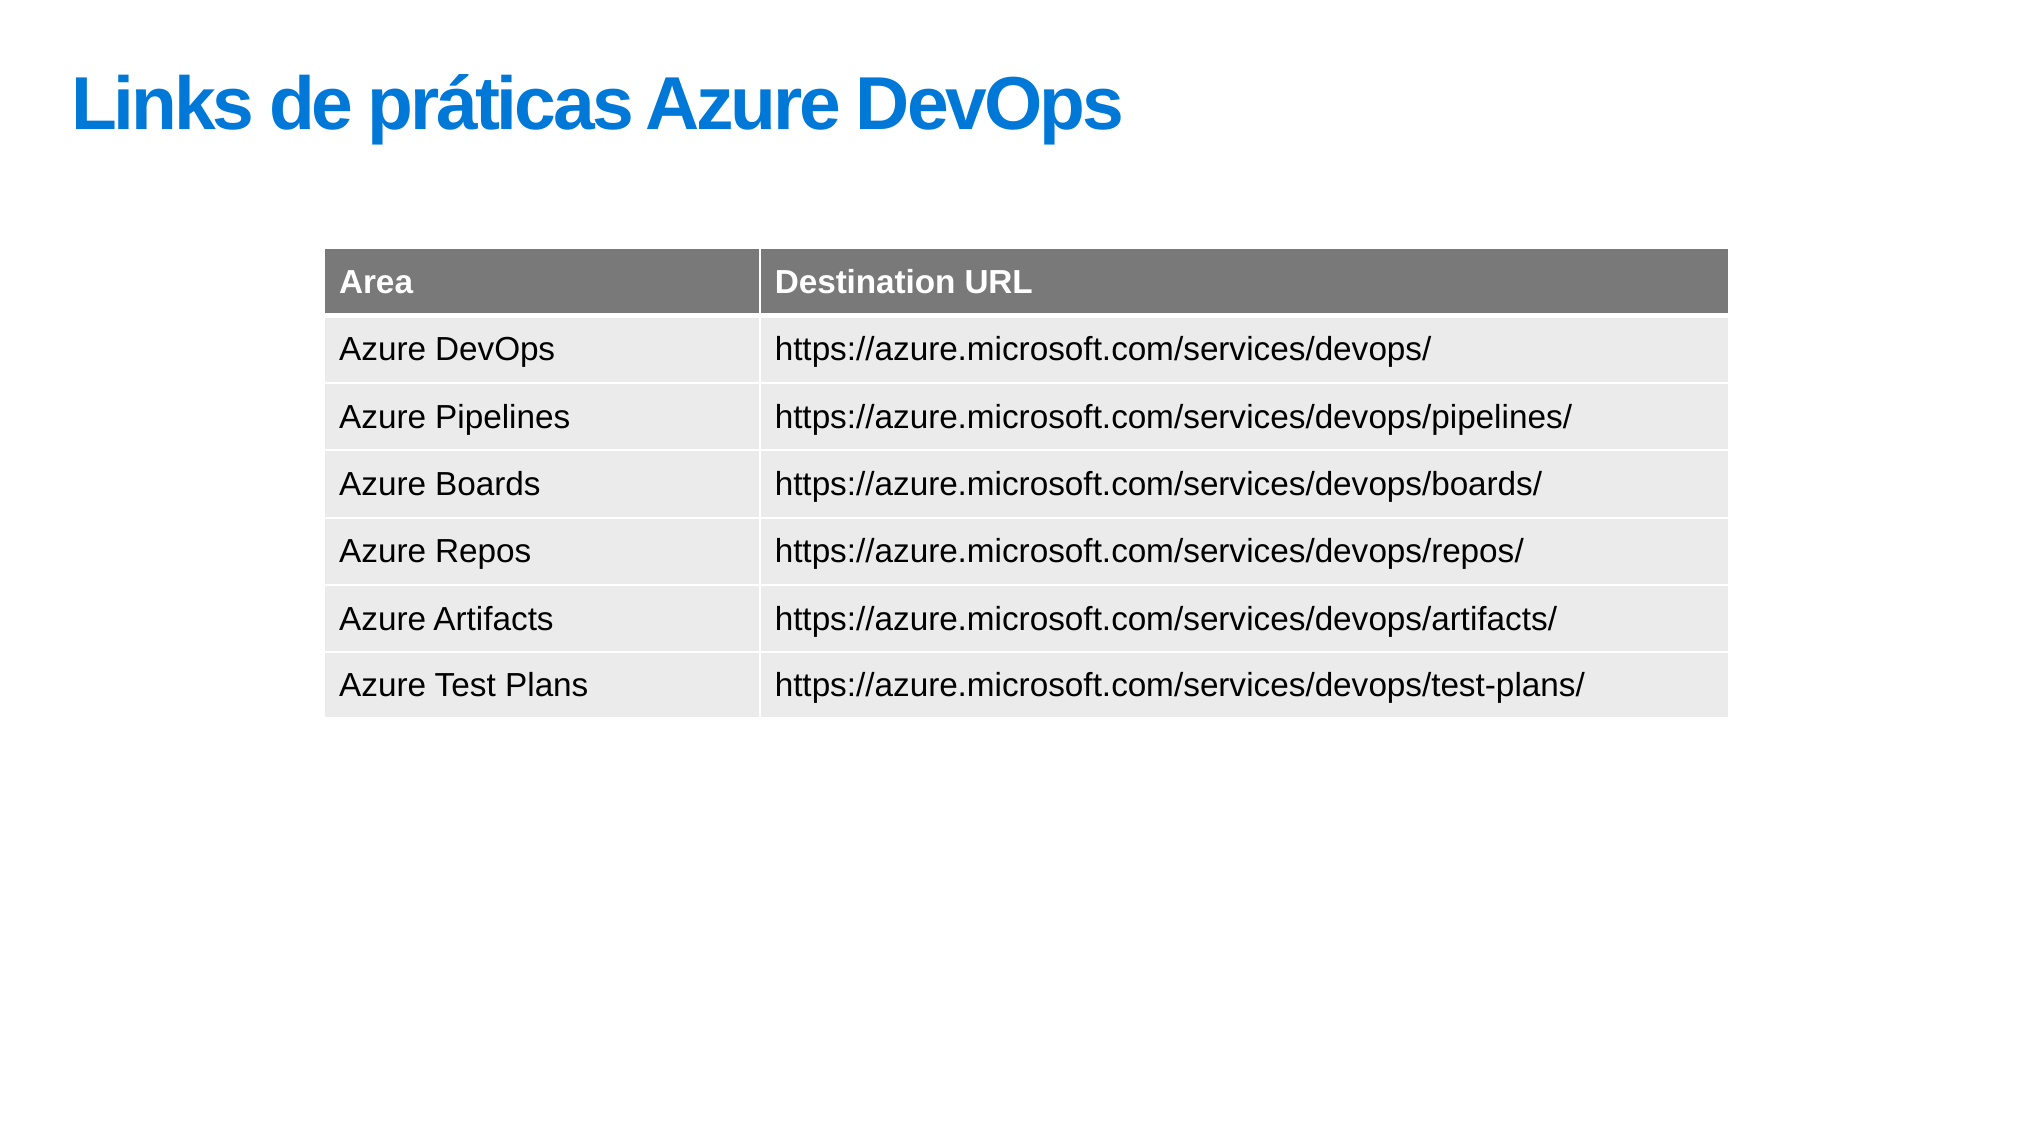

# Links de práticas Azure DevOps
| Area | Destination URL |
| --- | --- |
| Azure DevOps | https://azure.microsoft.com/services/devops/ |
| Azure Pipelines | https://azure.microsoft.com/services/devops/pipelines/ |
| Azure Boards | https://azure.microsoft.com/services/devops/boards/ |
| Azure Repos | https://azure.microsoft.com/services/devops/repos/ |
| Azure Artifacts | https://azure.microsoft.com/services/devops/artifacts/ |
| Azure Test Plans | https://azure.microsoft.com/services/devops/test-plans/ |